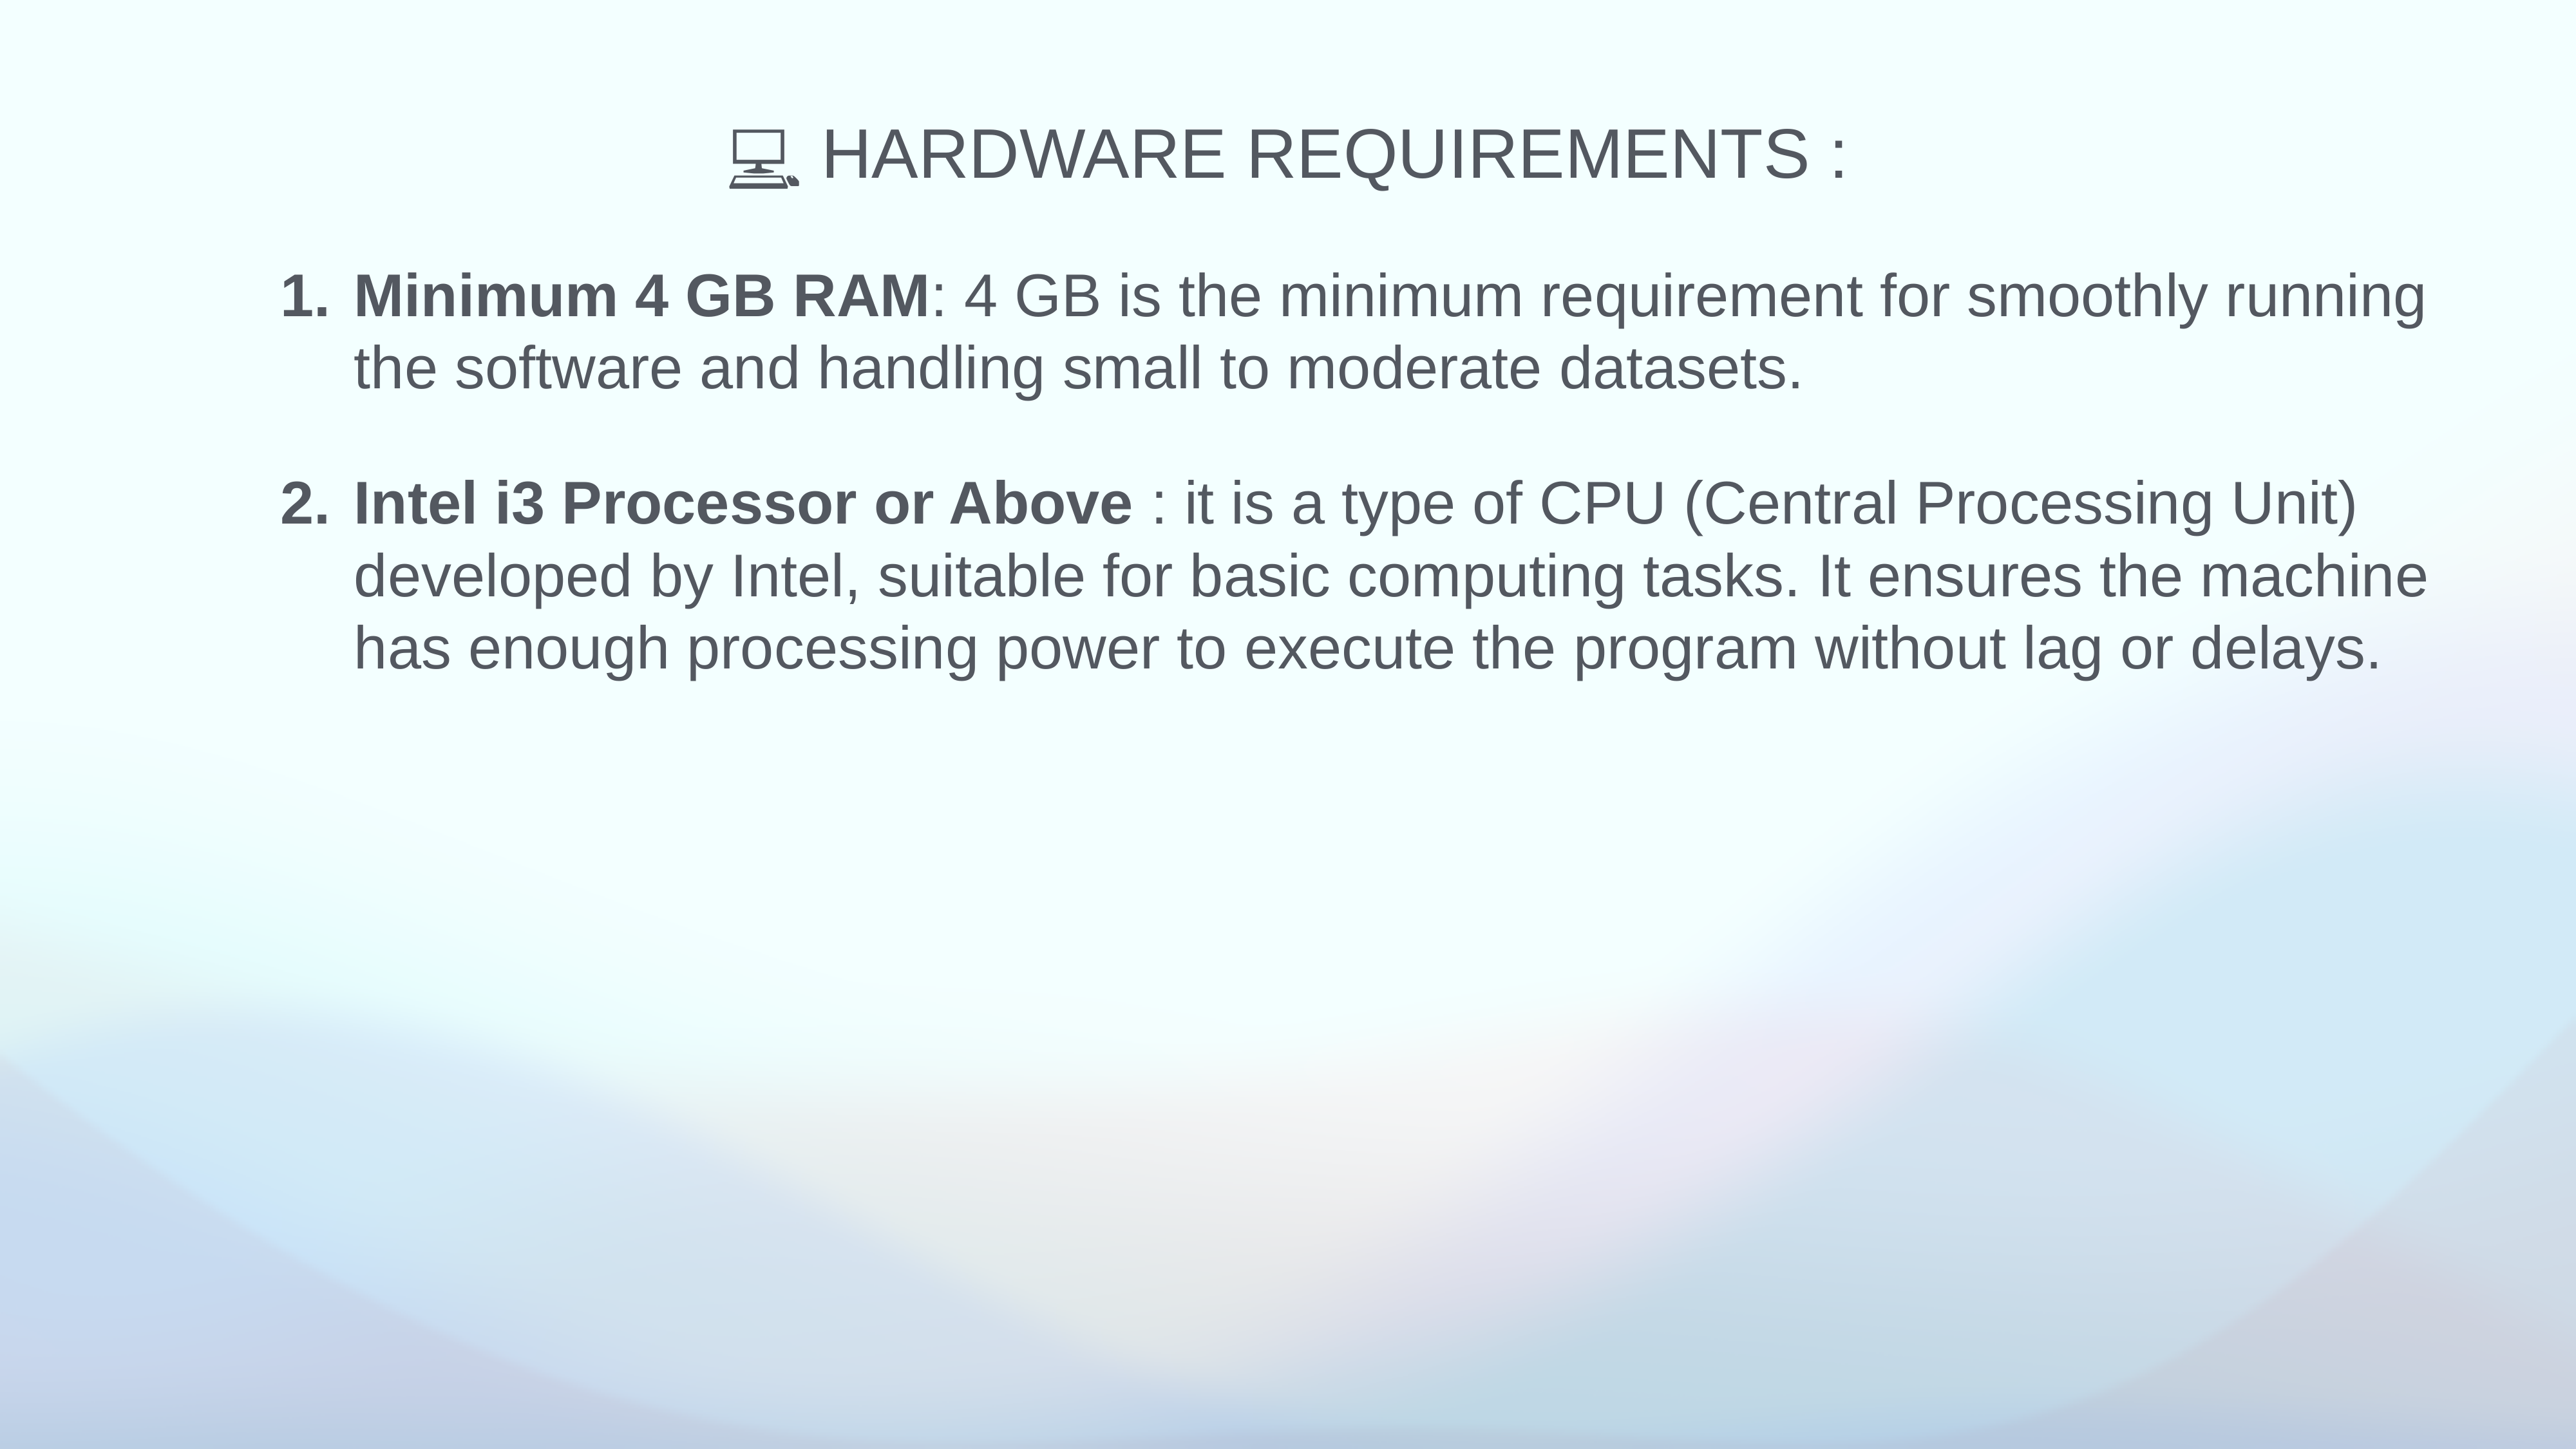

💻 HARDWARE REQUIREMENTS :
Minimum 4 GB RAM: 4 GB is the minimum requirement for smoothly running the software and handling small to moderate datasets.
Intel i3 Processor or Above : it is a type of CPU (Central Processing Unit) developed by Intel, suitable for basic computing tasks. It ensures the machine has enough processing power to execute the program without lag or delays.